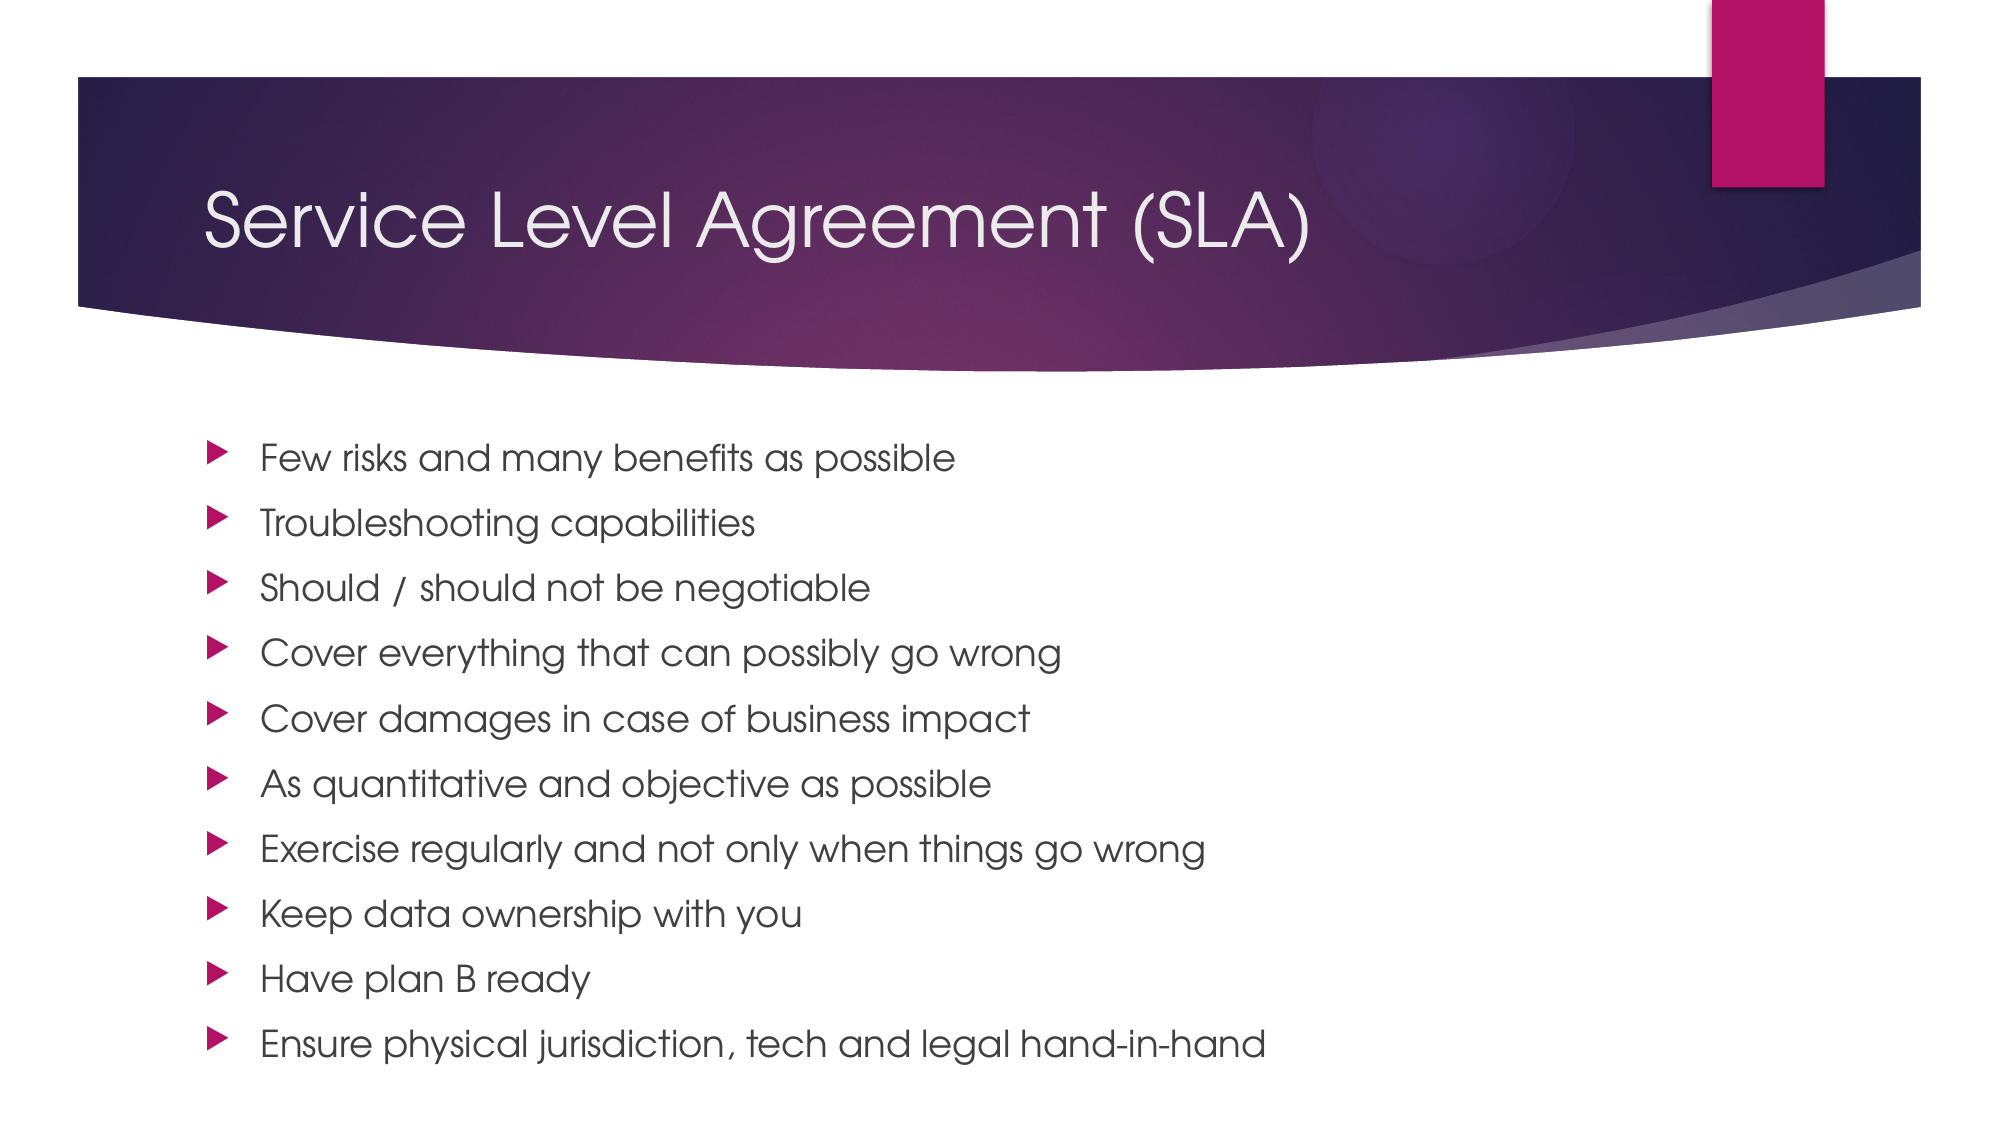

# Service Level Agreement (SLA)
Few risks and many benefits as possible
Troubleshooting capabilities
Should / should not be negotiable
Cover everything that can possibly go wrong
Cover damages in case of business impact
As quantitative and objective as possible
Exercise regularly and not only when things go wrong
Keep data ownership with you
Have plan B ready
Ensure physical jurisdiction, tech and legal hand-in-hand